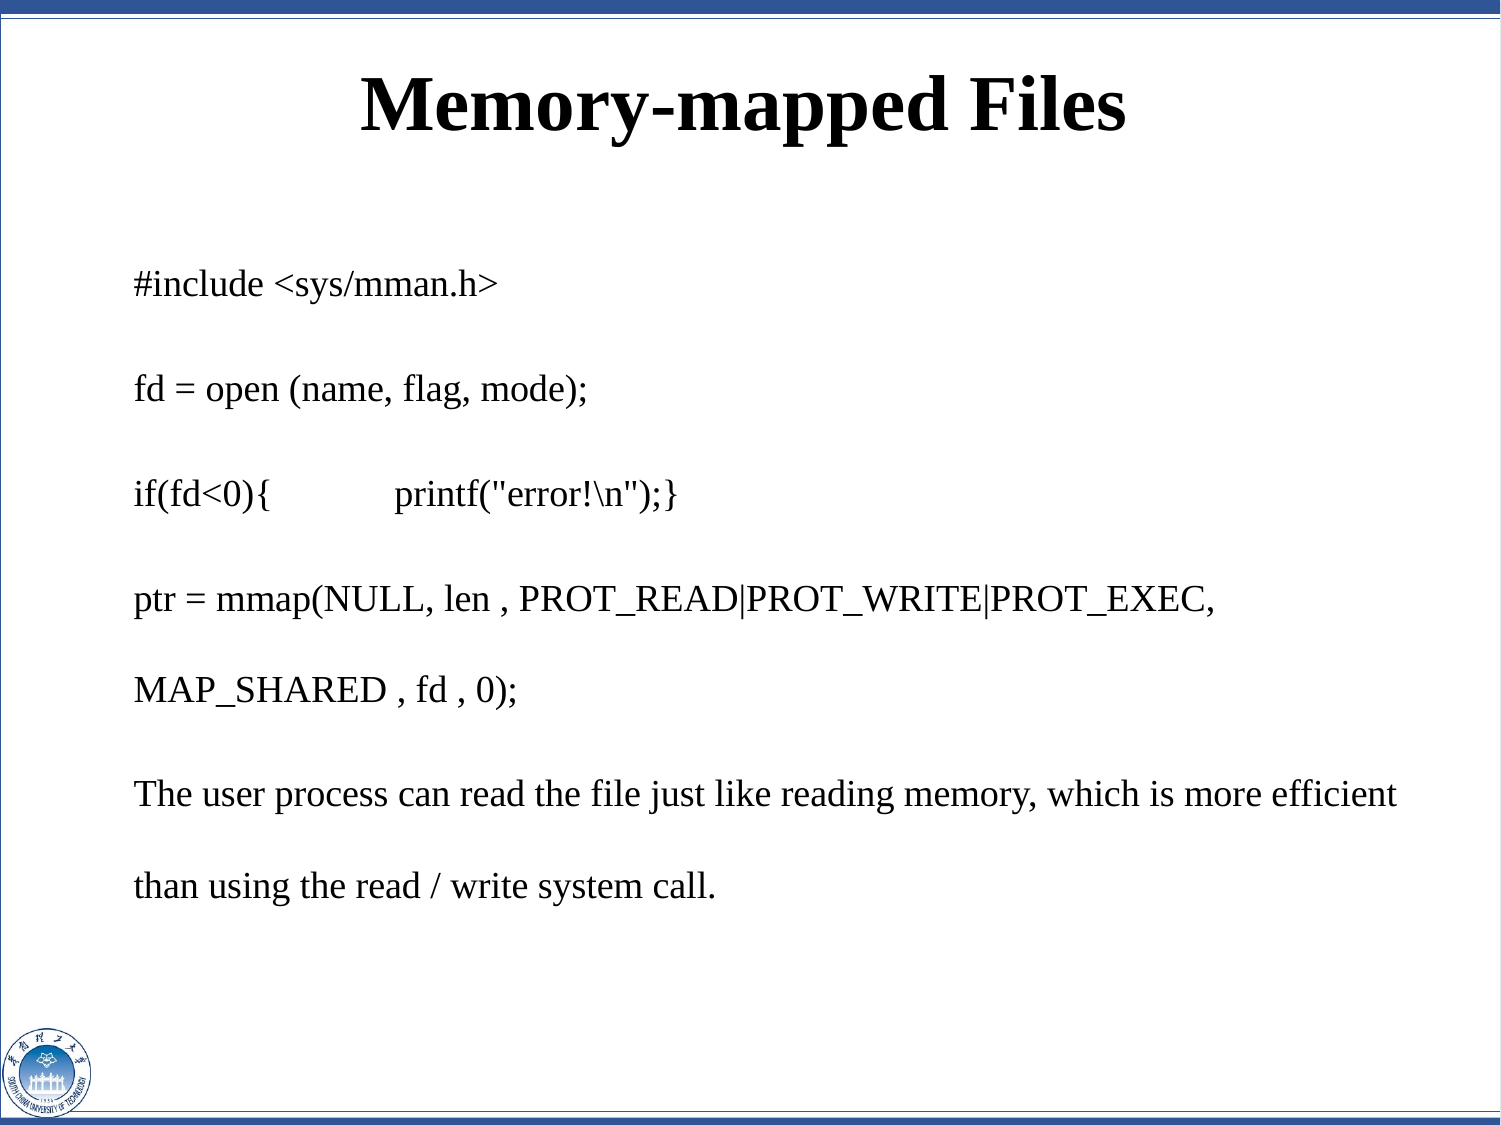

# Memory-mapped Files
#include <sys/mman.h>
fd = open (name, flag, mode);
if(fd<0){	printf("error!\n");}
ptr = mmap(NULL, len , PROT_READ|PROT_WRITE|PROT_EXEC, MAP_SHARED , fd , 0);
The user process can read the file just like reading memory, which is more efficient than using the read / write system call.